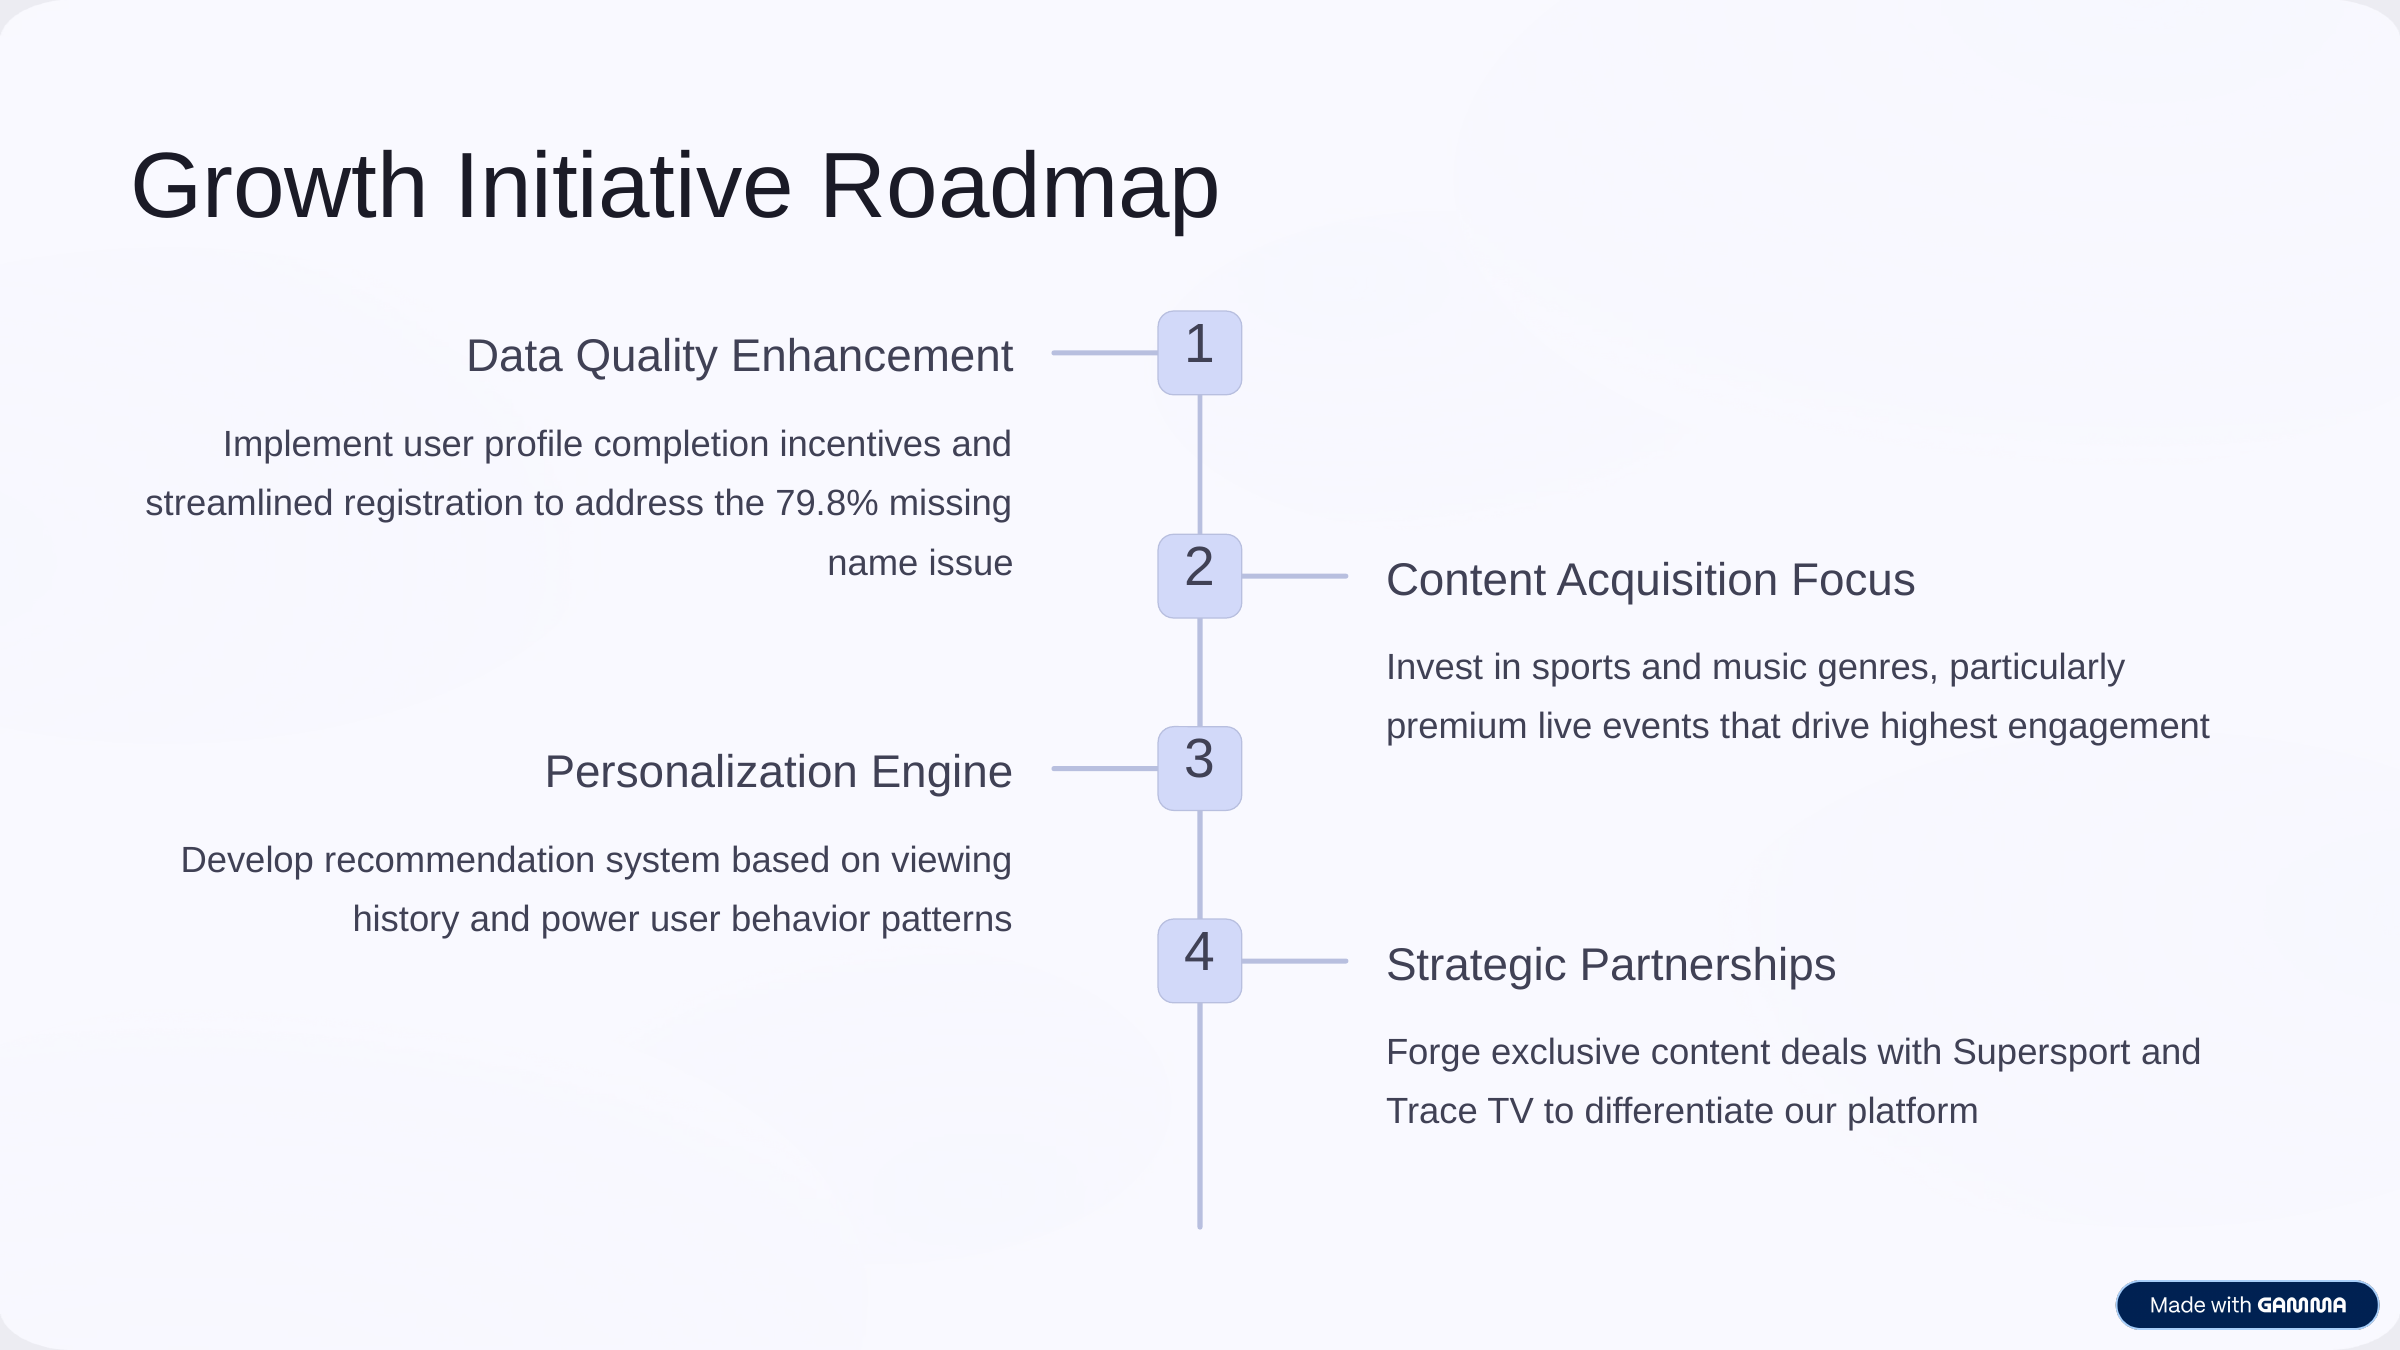

Growth Initiative Roadmap

1
Data Quality Enhancement

Implement user profile completion incentives and streamlined registration to address the 79.8% missing name issue

2
Content Acquisition Focus

Invest in sports and music genres, particularly premium live events that drive highest engagement

3
Personalization Engine

Develop recommendation system based on viewing history and power user behavior patterns

4
Strategic Partnerships

Forge exclusive content deals with Supersport and Trace TV to differentiate our platform